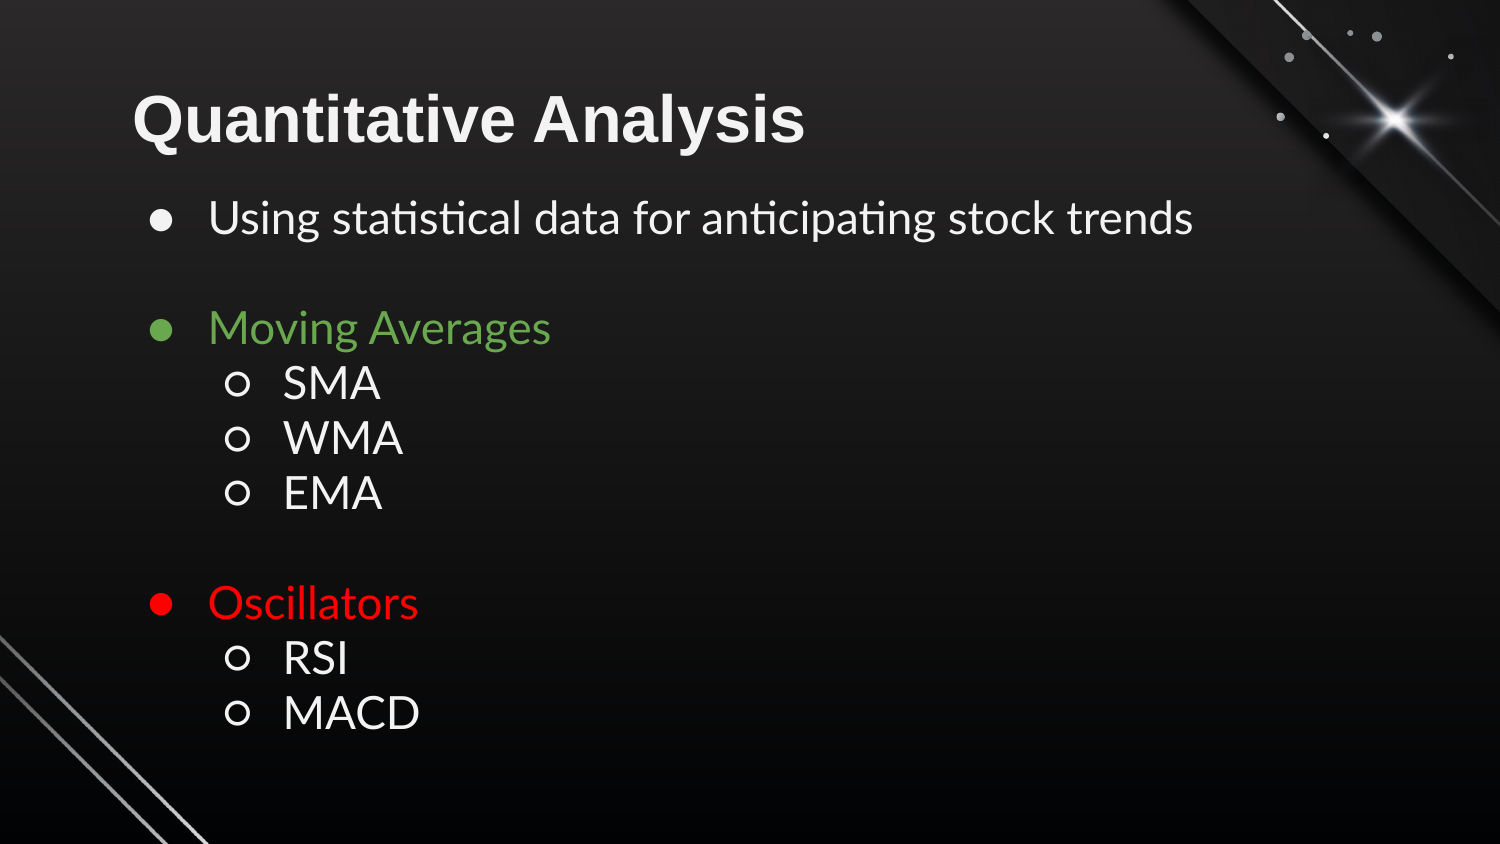

# Quantitative Analysis
Using statistical data for anticipating stock trends

Moving Averages
SMA
WMA
EMA

Oscillators
RSI
MACD